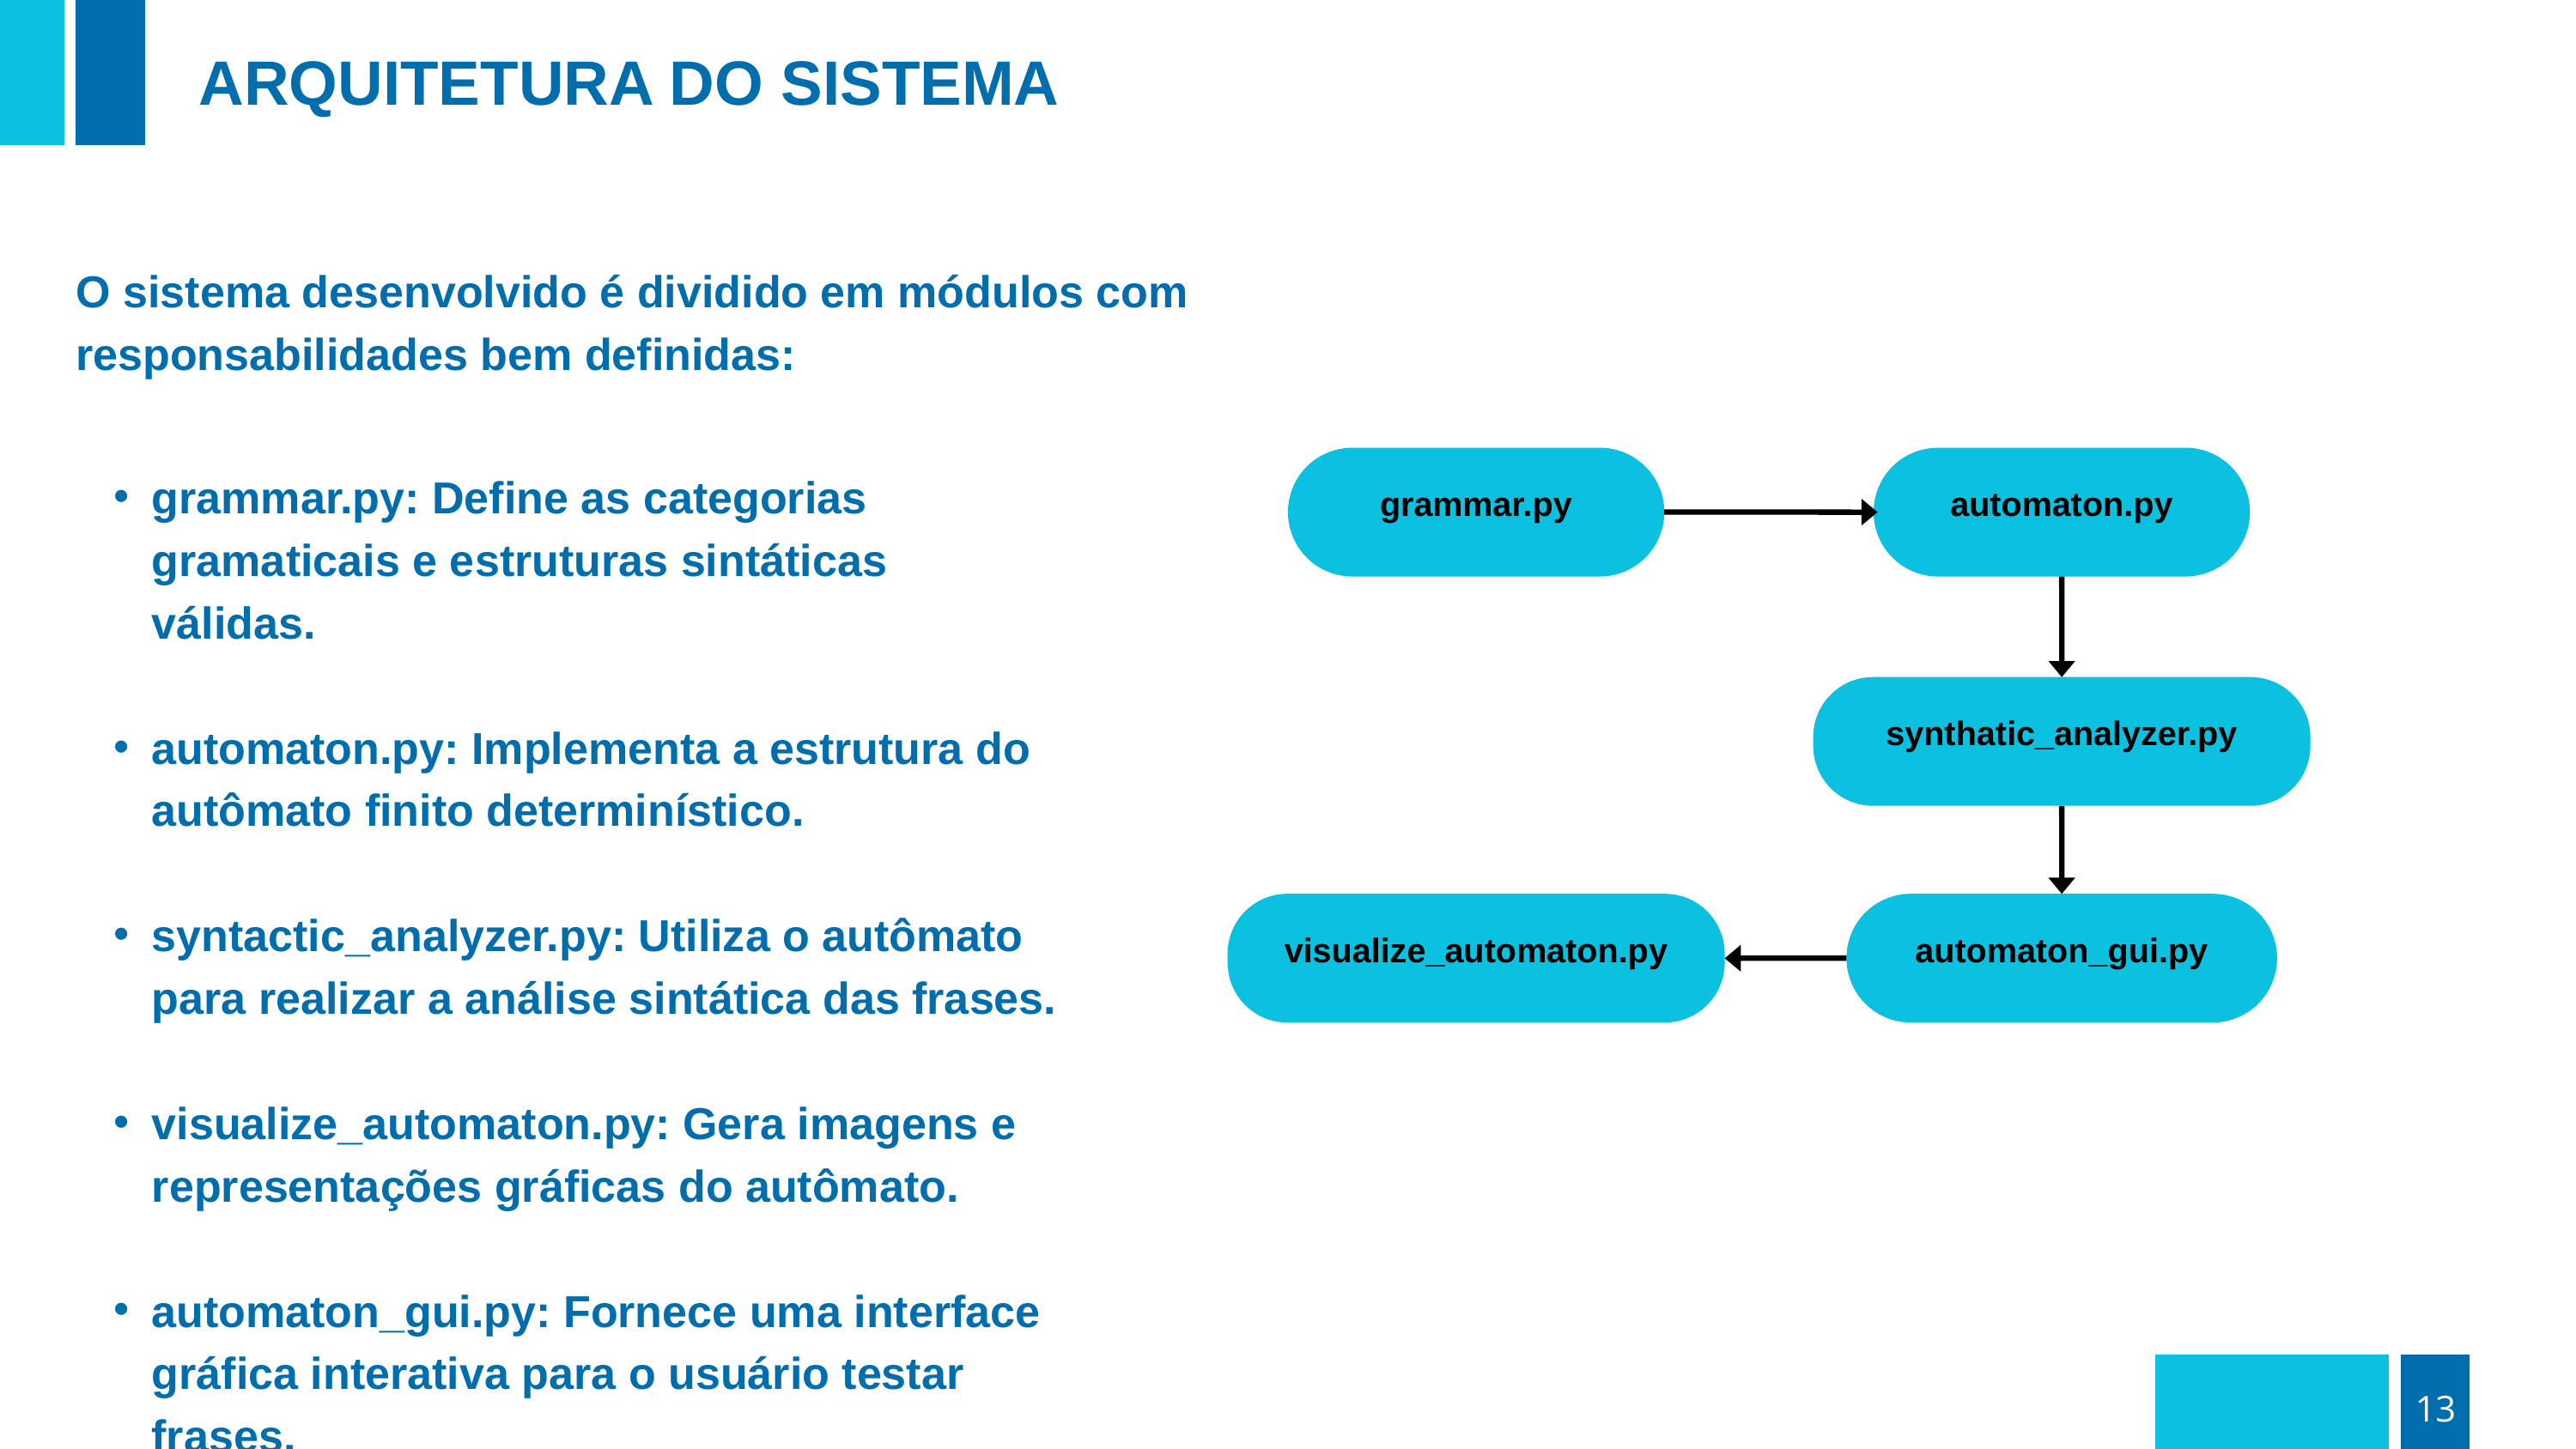

ARQUITETURA DO SISTEMA
O sistema desenvolvido é dividido em módulos com responsabilidades bem definidas:

grammar.py: Define as categorias gramaticais e estruturas sintáticas válidas.

automaton.py: Implementa a estrutura do autômato finito determinístico.

syntactic_analyzer.py: Utiliza o autômato para realizar a análise sintática das frases.

visualize_automaton.py: Gera imagens e representações gráficas do autômato.

automaton_gui.py: Fornece uma interface gráfica interativa para o usuário testar frases.

grammar.py

automaton.py

synthatic_analyzer.py

visualize_automaton.py

automaton_gui.py

13